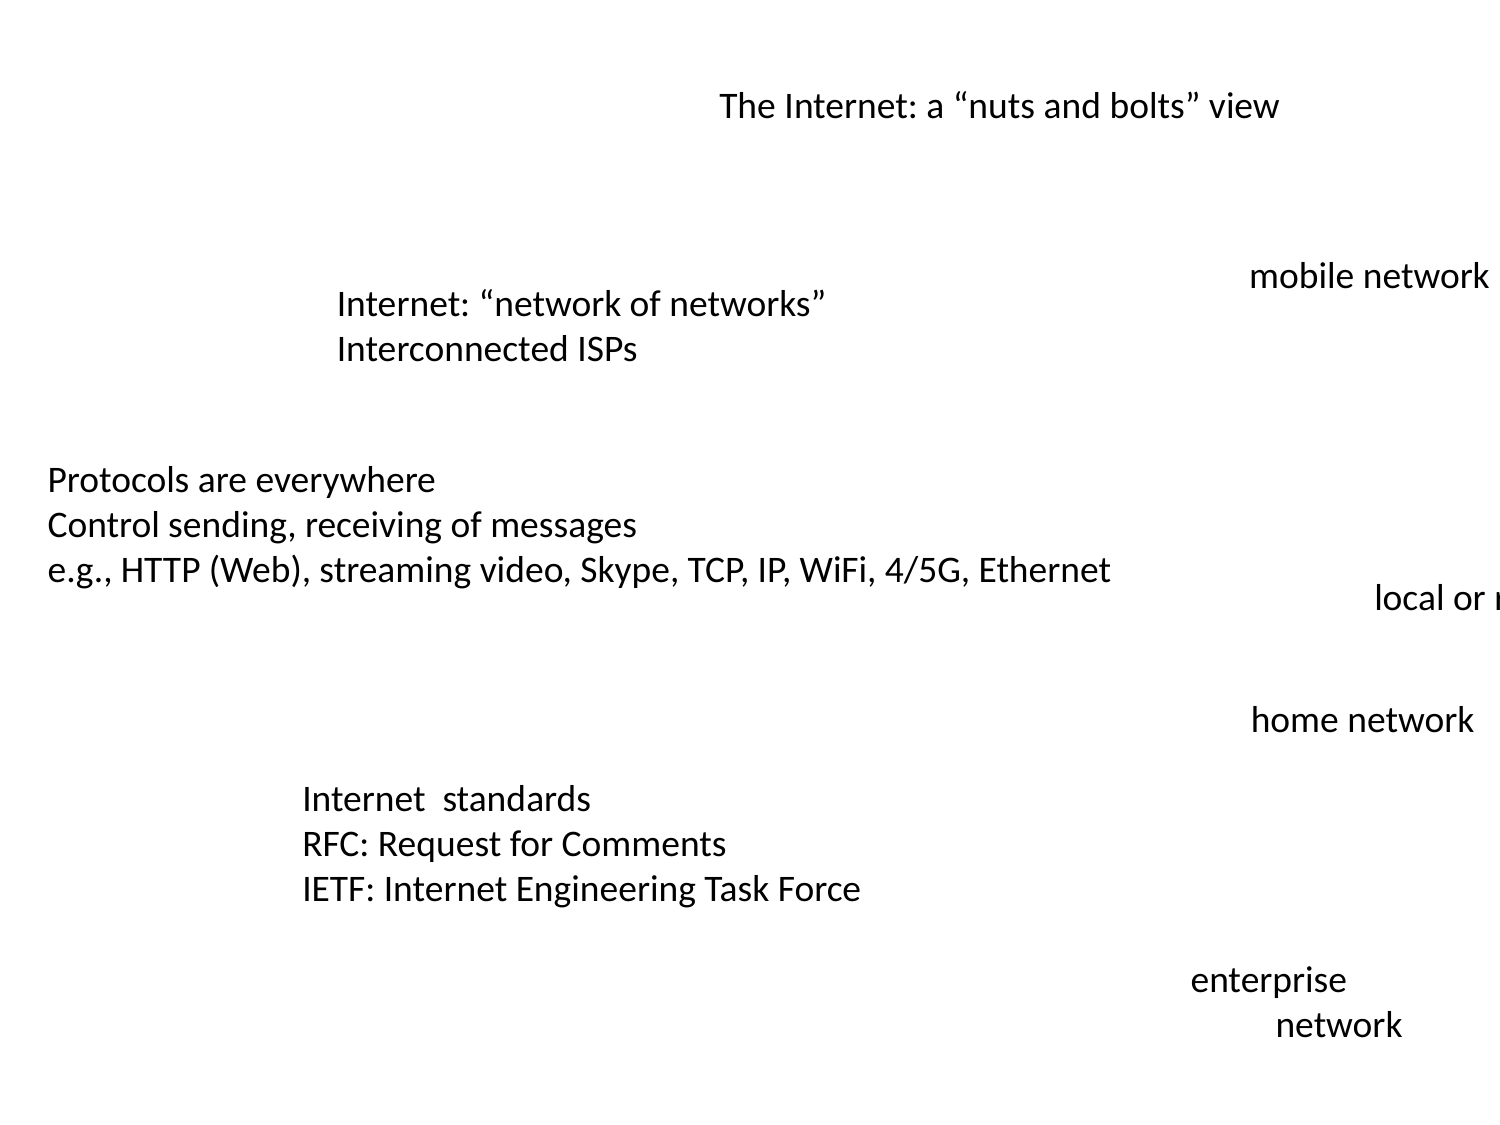

The Internet: a “nuts and bolts” view
mobile network
Internet: “network of networks”
Interconnected ISPs

national or global ISP
Protocols are everywhere
Control sending, receiving of messages
e.g., HTTP (Web), streaming video, Skype, TCP, IP, WiFi, 4/5G, Ethernet

local or regional ISP

home network
content
provider
network
Internet  standards
RFC: Request for Comments
IETF: Internet Engineering Task Force
datacenter
network

enterprise
          network